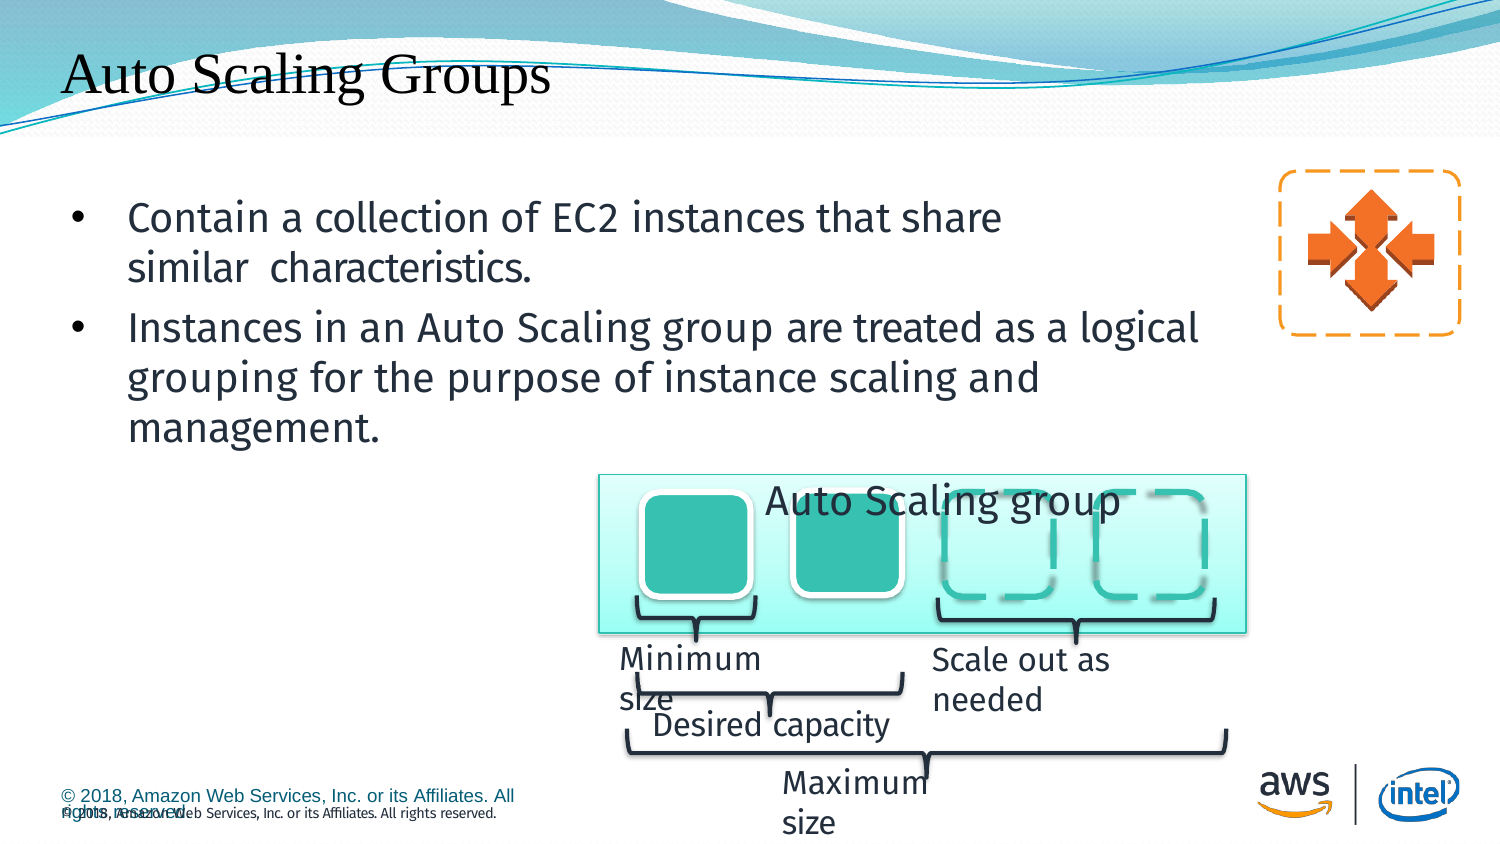

# Auto Scaling Groups

Contain a collection of EC2 instances that share similar  characteristics.
Instances in an Auto Scaling group are treated as a logical  grouping for the purpose of instance scaling and management.
Auto Scaling group

Minimum size
Scale out as needed

Desired capacity
Maximum size

© 2018, Amazon Web Services, Inc. or its Affiliates. All rights reserved.
© 2018, Amazon Web Services, Inc. or its Affiliates. All rights reserved.